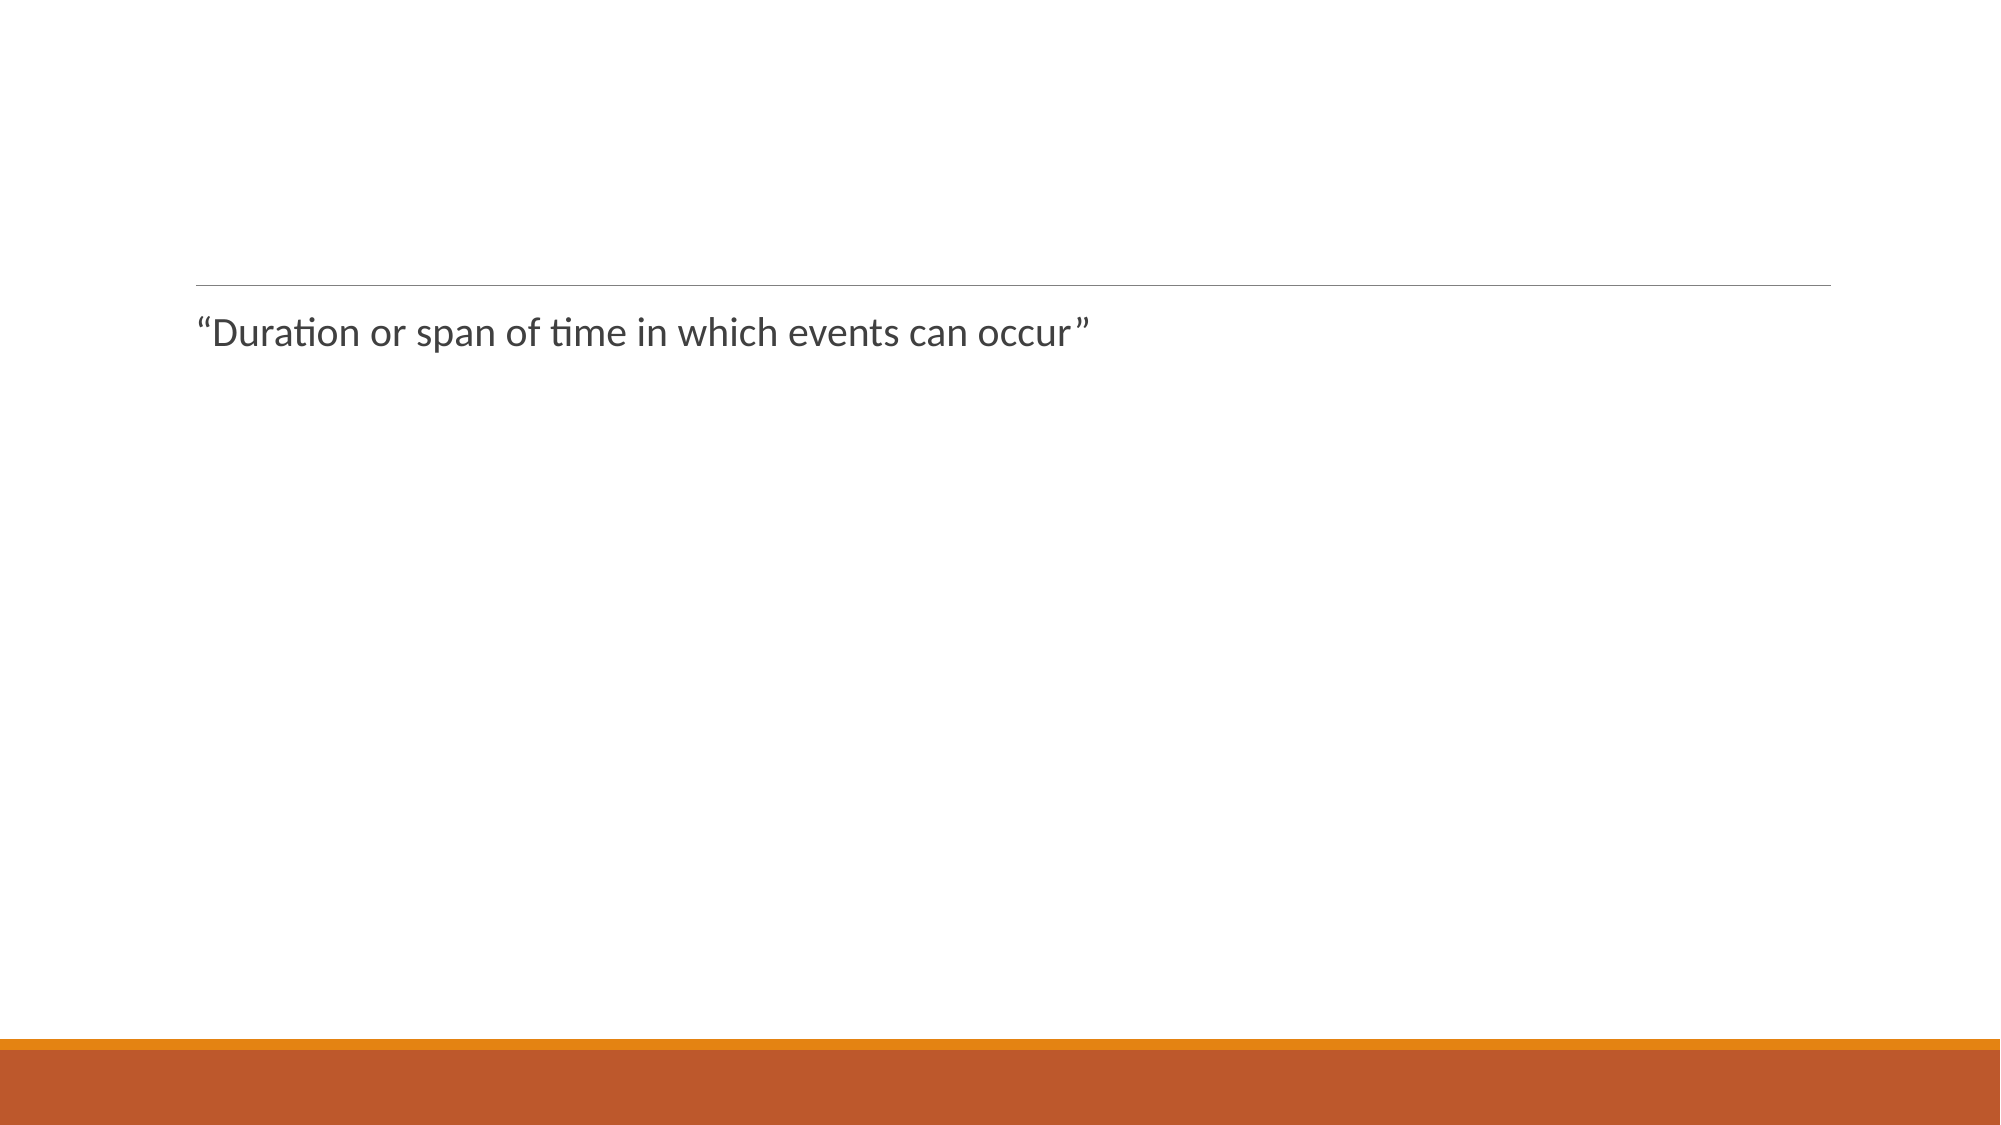

#
“Duration or span of time in which events can occur”